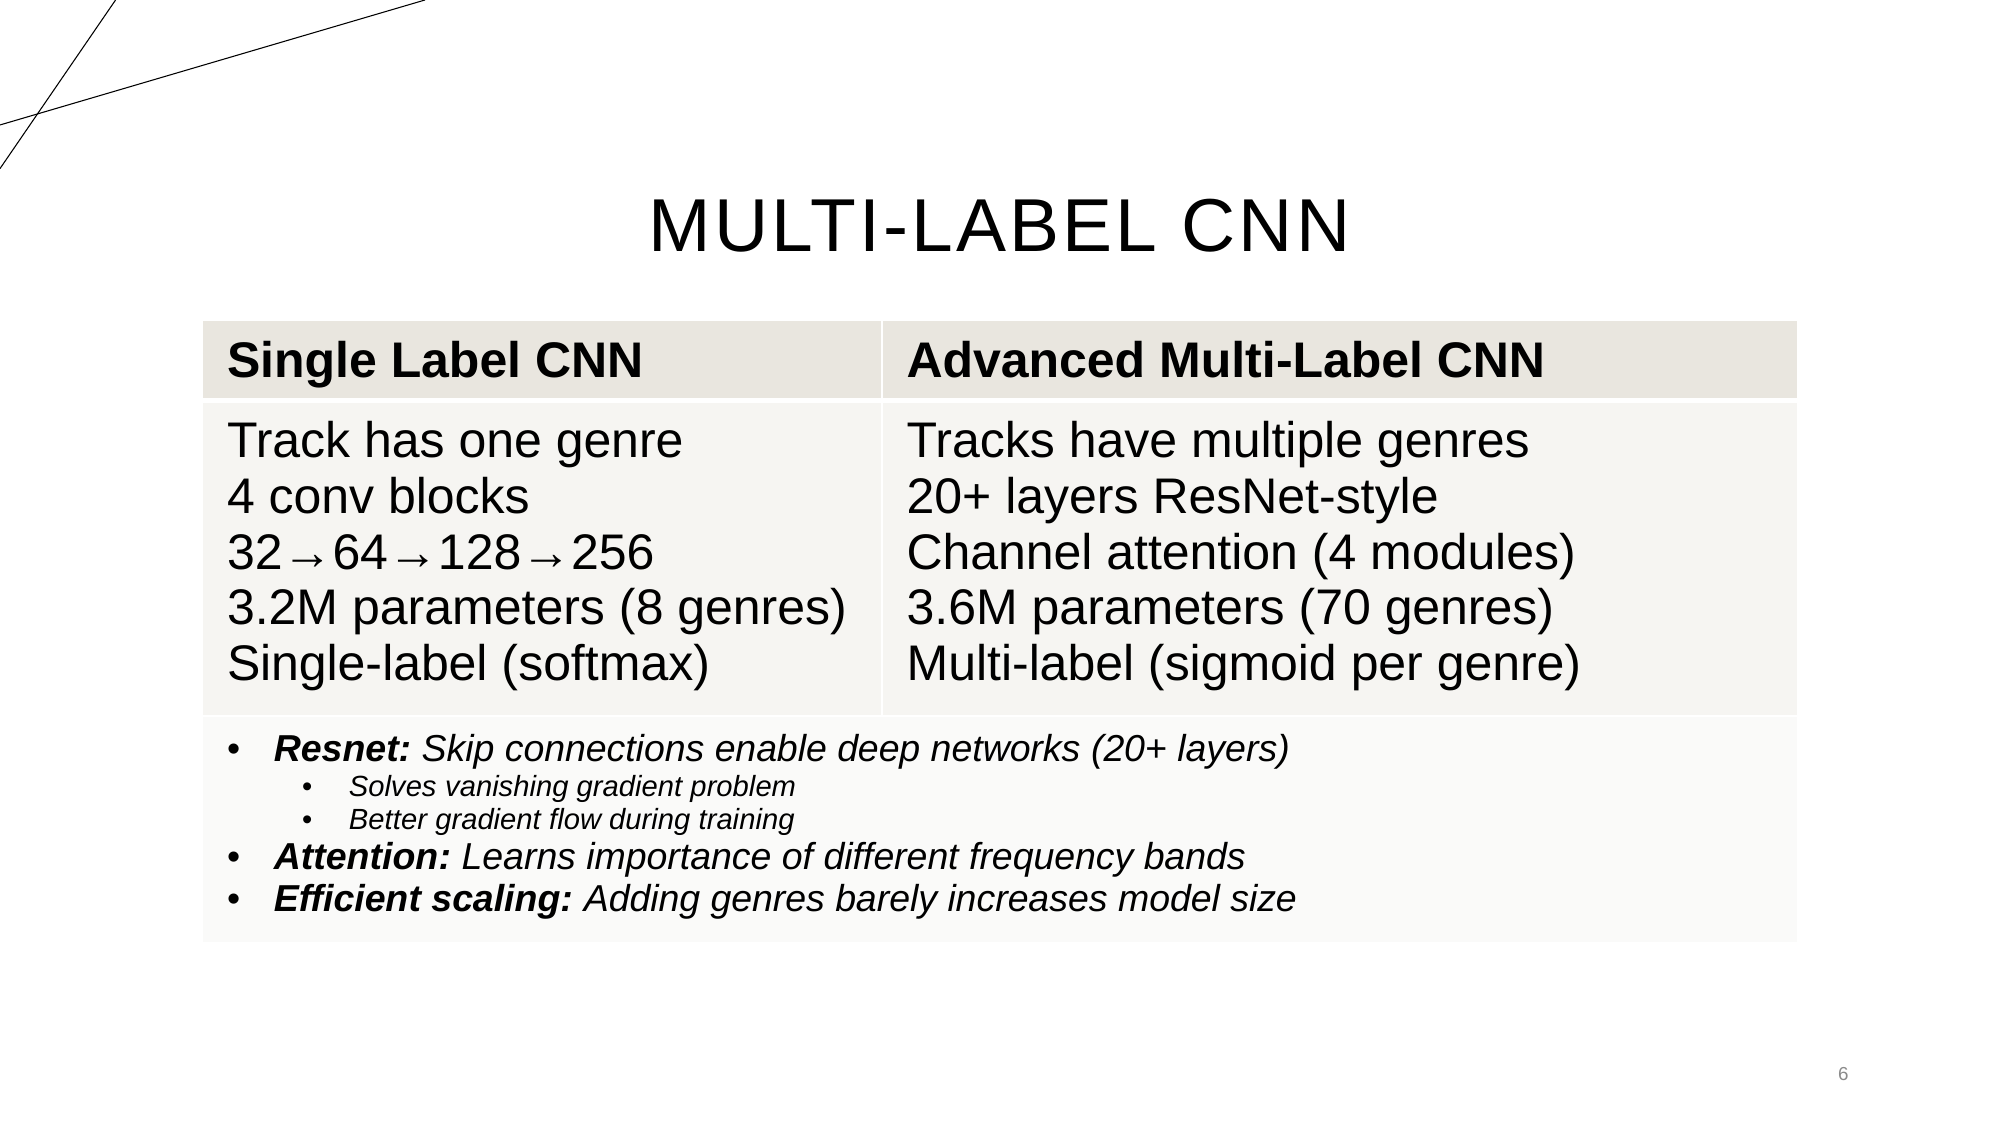

# Multi-label CNN
| Single Label CNN | Advanced Multi-Label CNN |
| --- | --- |
| Track has one genre 4 conv blocks 32→64→128→256 3.2M parameters (8 genres) Single-label (softmax) | Tracks have multiple genres 20+ layers ResNet-style Channel attention (4 modules) 3.6M parameters (70 genres) Multi-label (sigmoid per genre) |
| Resnet: Skip connections enable deep networks (20+ layers) Solves vanishing gradient problem Better gradient flow during training Attention: Learns importance of different frequency bands Efficient scaling: Adding genres barely increases model size |  |
6